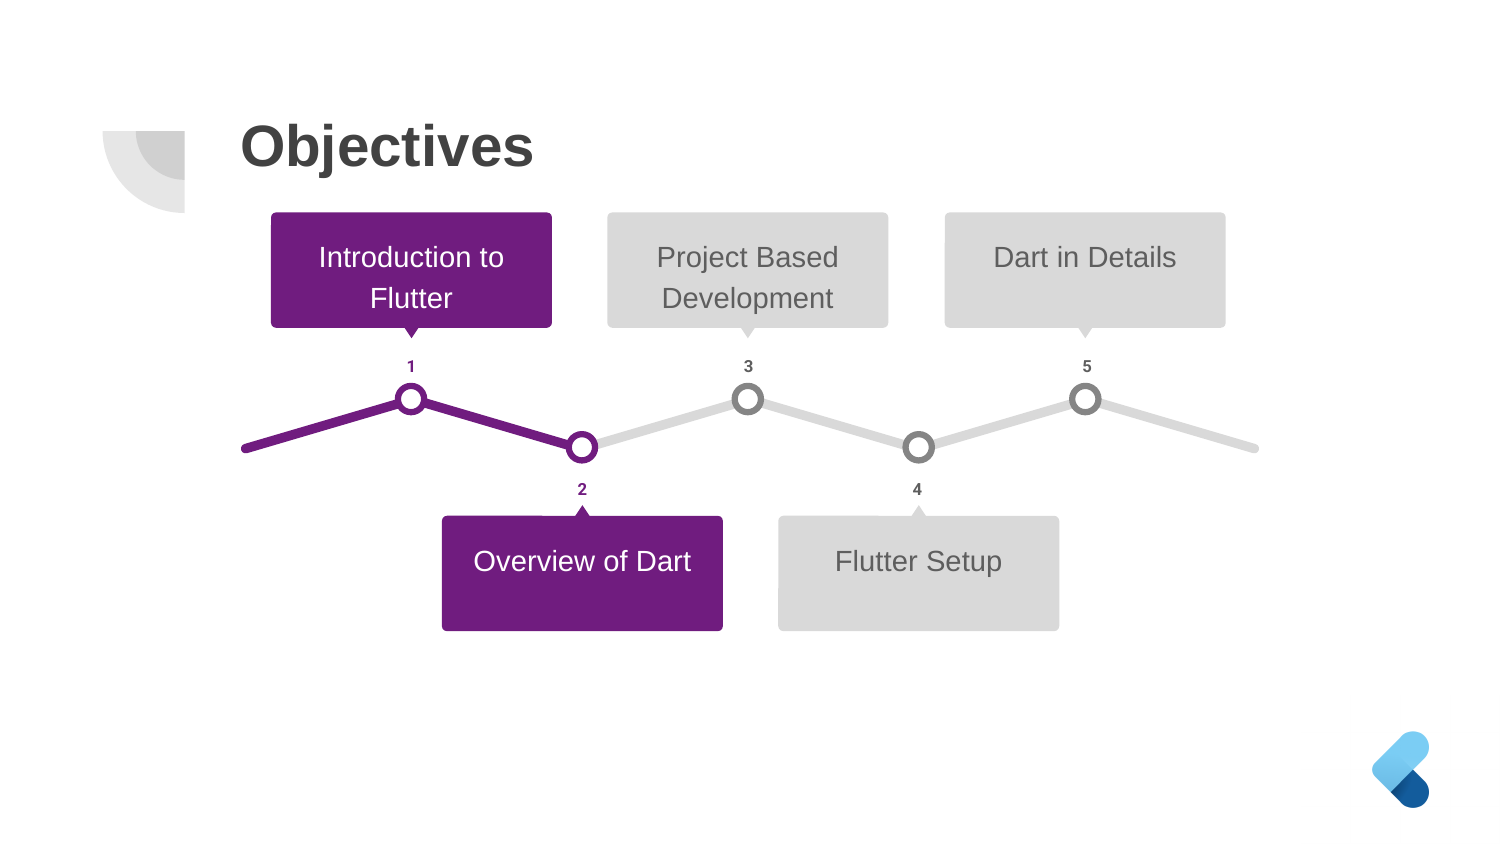

# Objectives

Introduction to Flutter

1

Project Based Development

3

Dart in Details

5

2

Overview of Dart

4

Flutter Setup